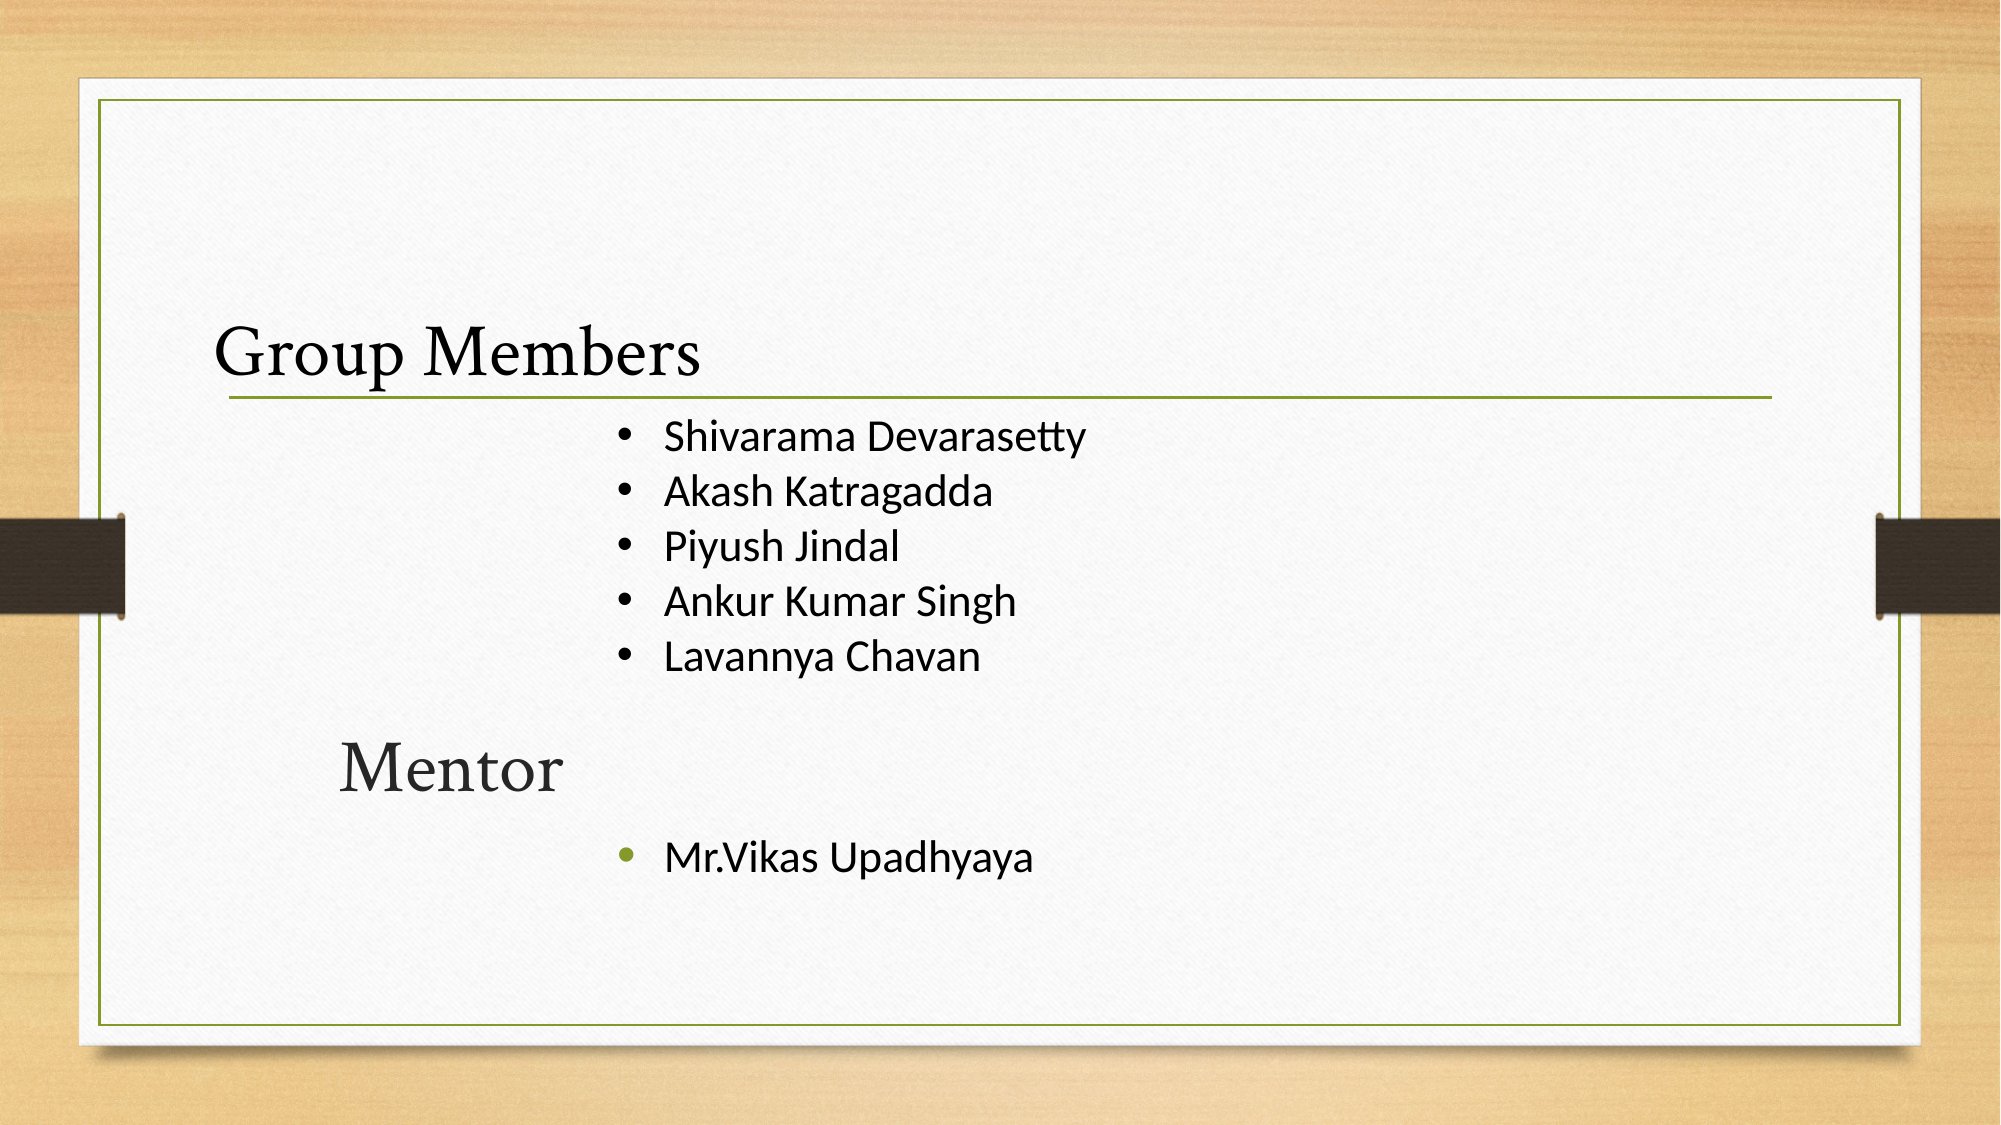

Group Members
Shivarama Devarasetty
Akash Katragadda
Piyush Jindal
Ankur Kumar Singh
Lavannya Chavan
# Mentor
Mr.Vikas Upadhyaya